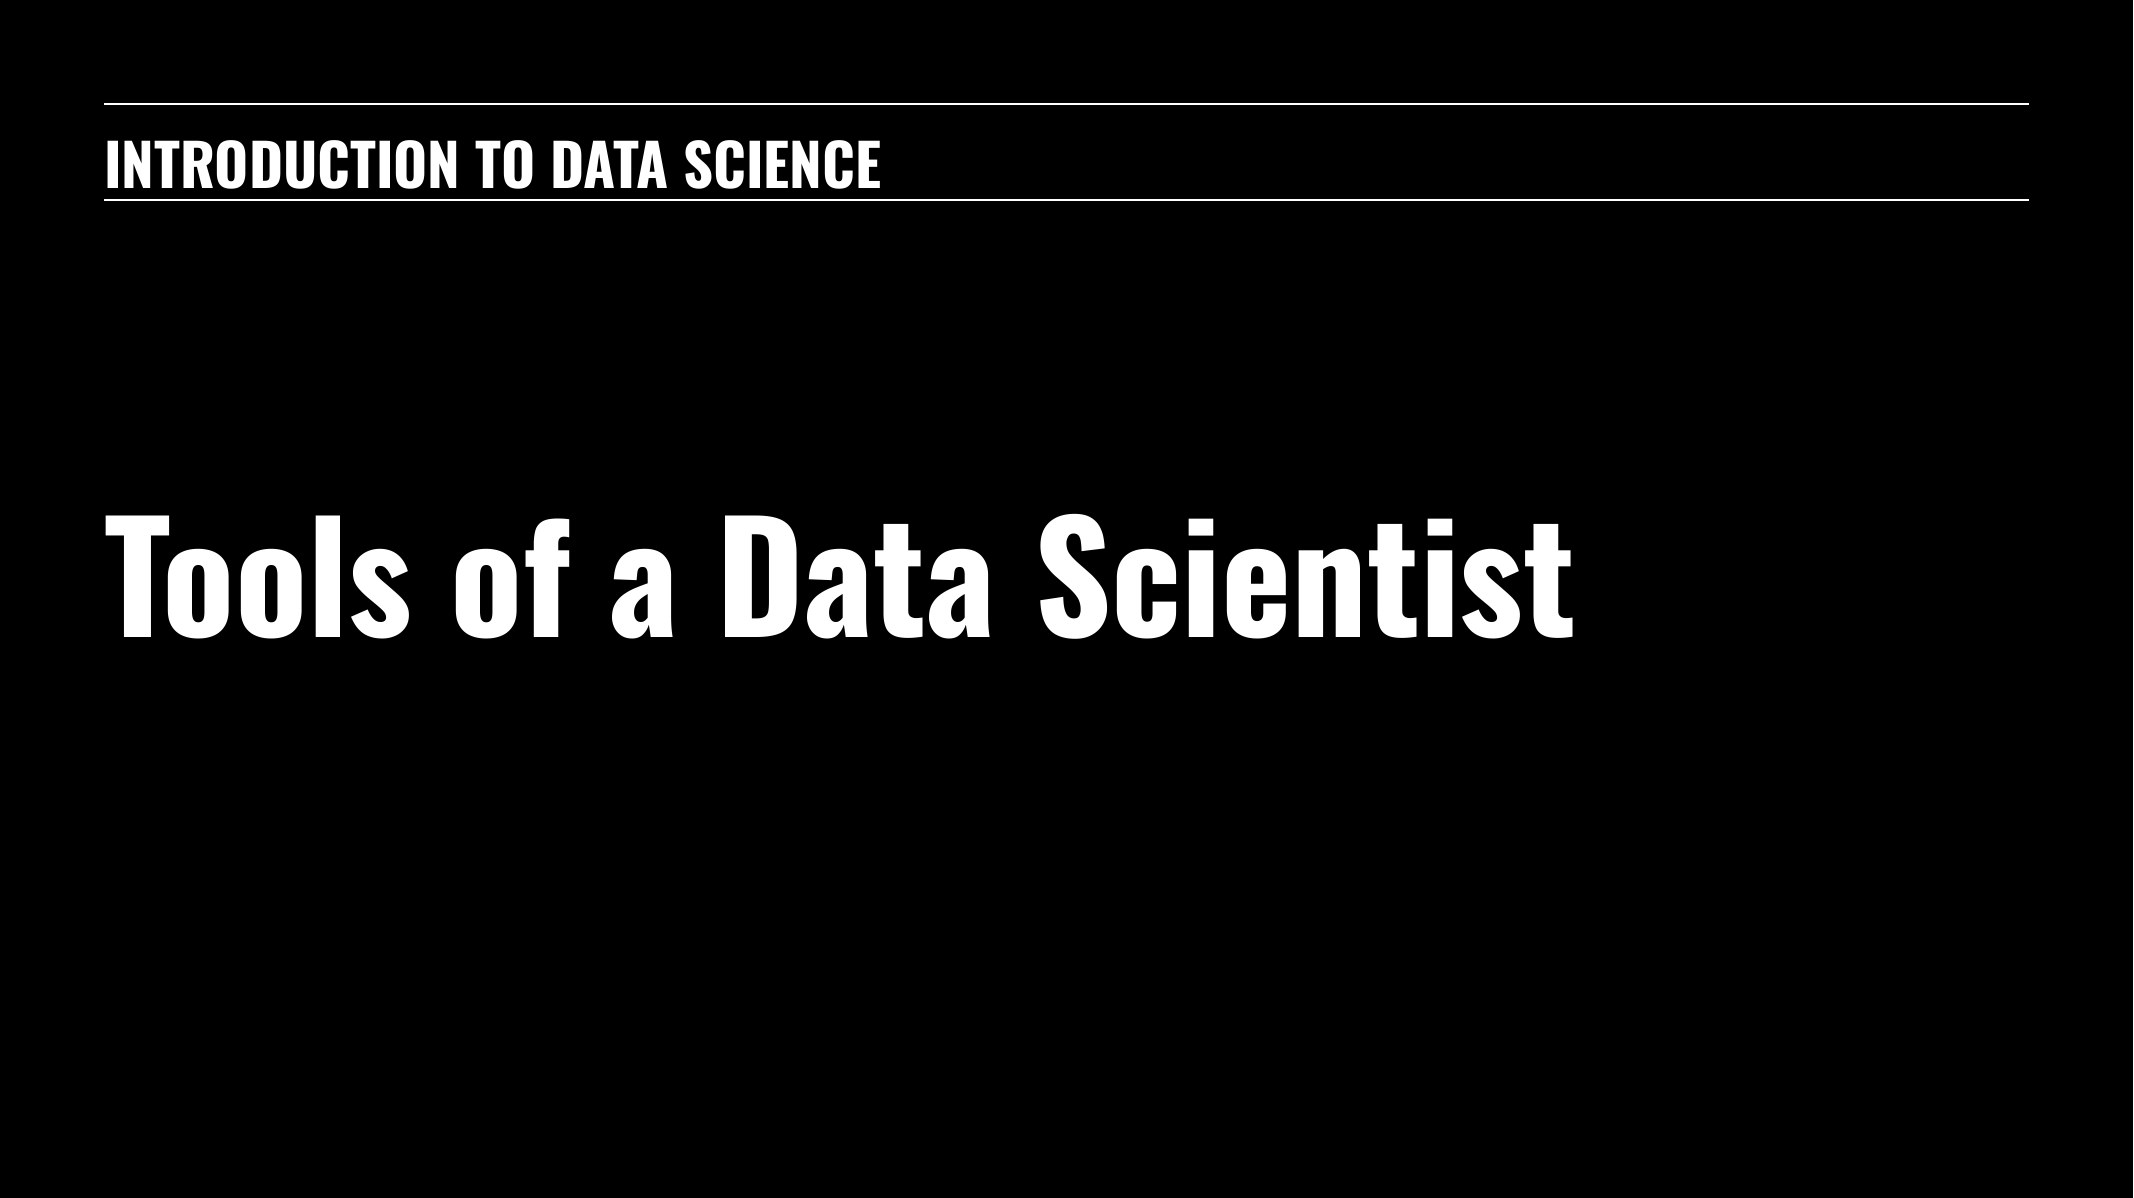

INTRODUCTION TO DATA SCIENCE
Tools of a Data Scientist